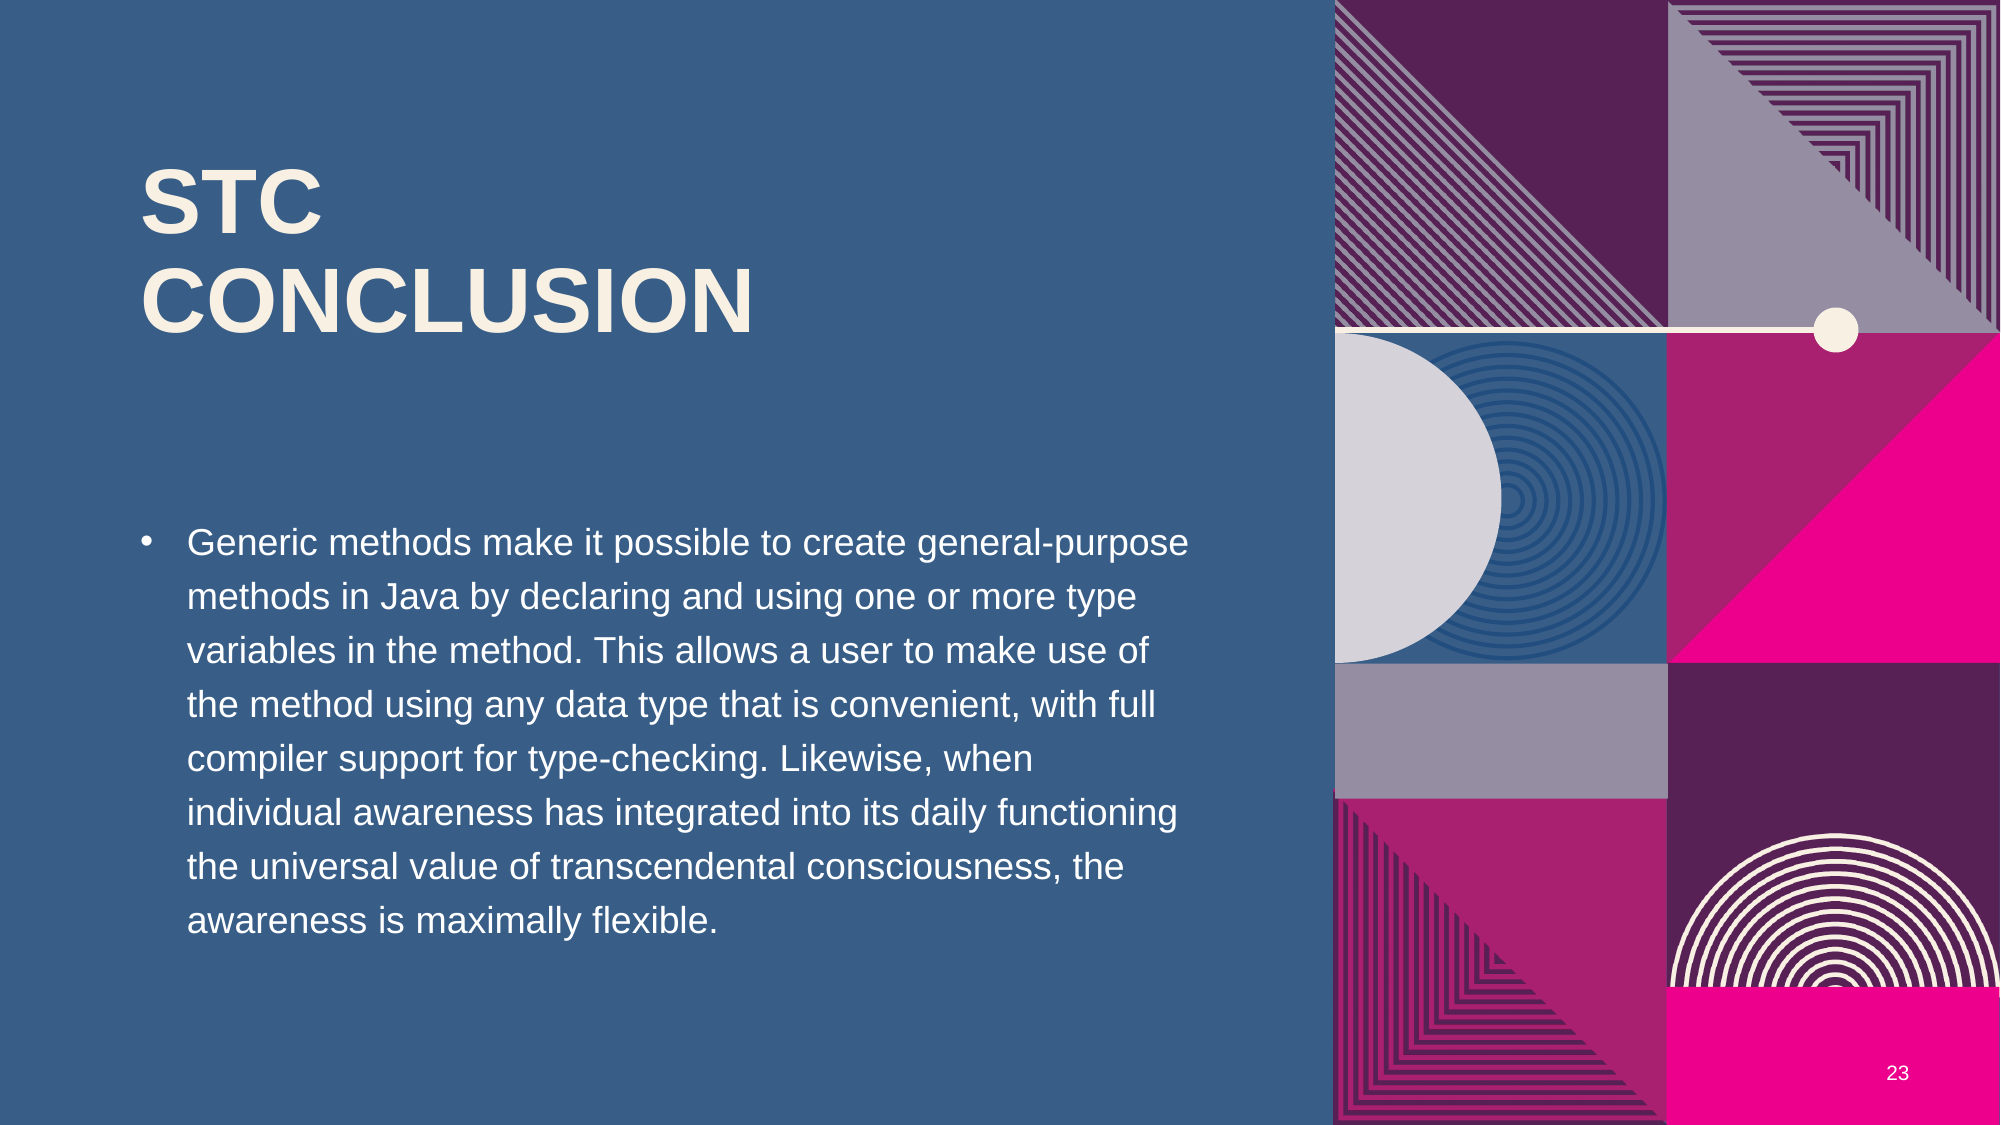

# STC Conclusion
Generic methods make it possible to create general-purpose methods in Java by declaring and using one or more type variables in the method. This allows a user to make use of the method using any data type that is convenient, with full compiler support for type-checking. Likewise, when individual awareness has integrated into its daily functioning the universal value of transcendental consciousness, the awareness is maximally flexible.
23